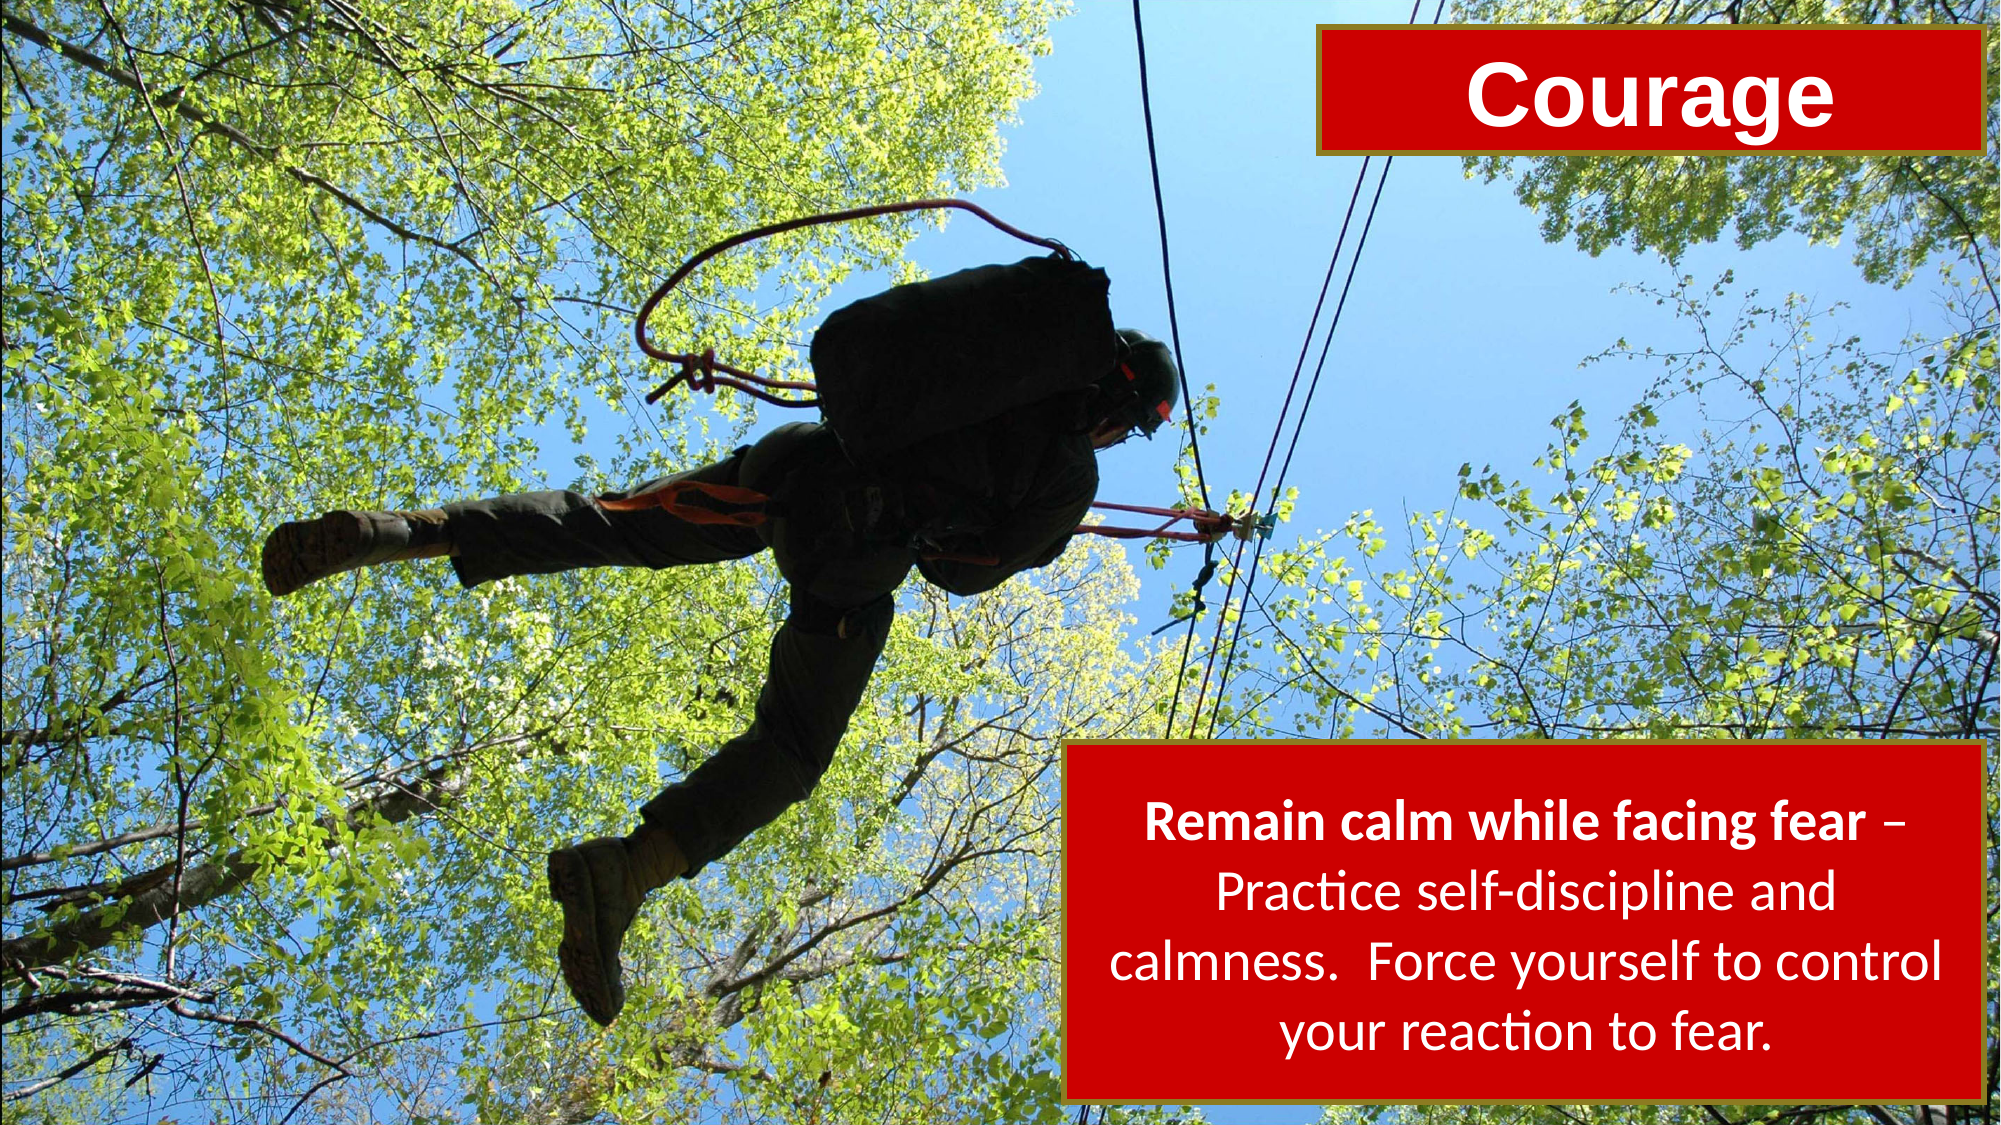

Courage

Remain calm while facing fear – Practice self-discipline and calmness.  Force yourself to control your reaction to fear.